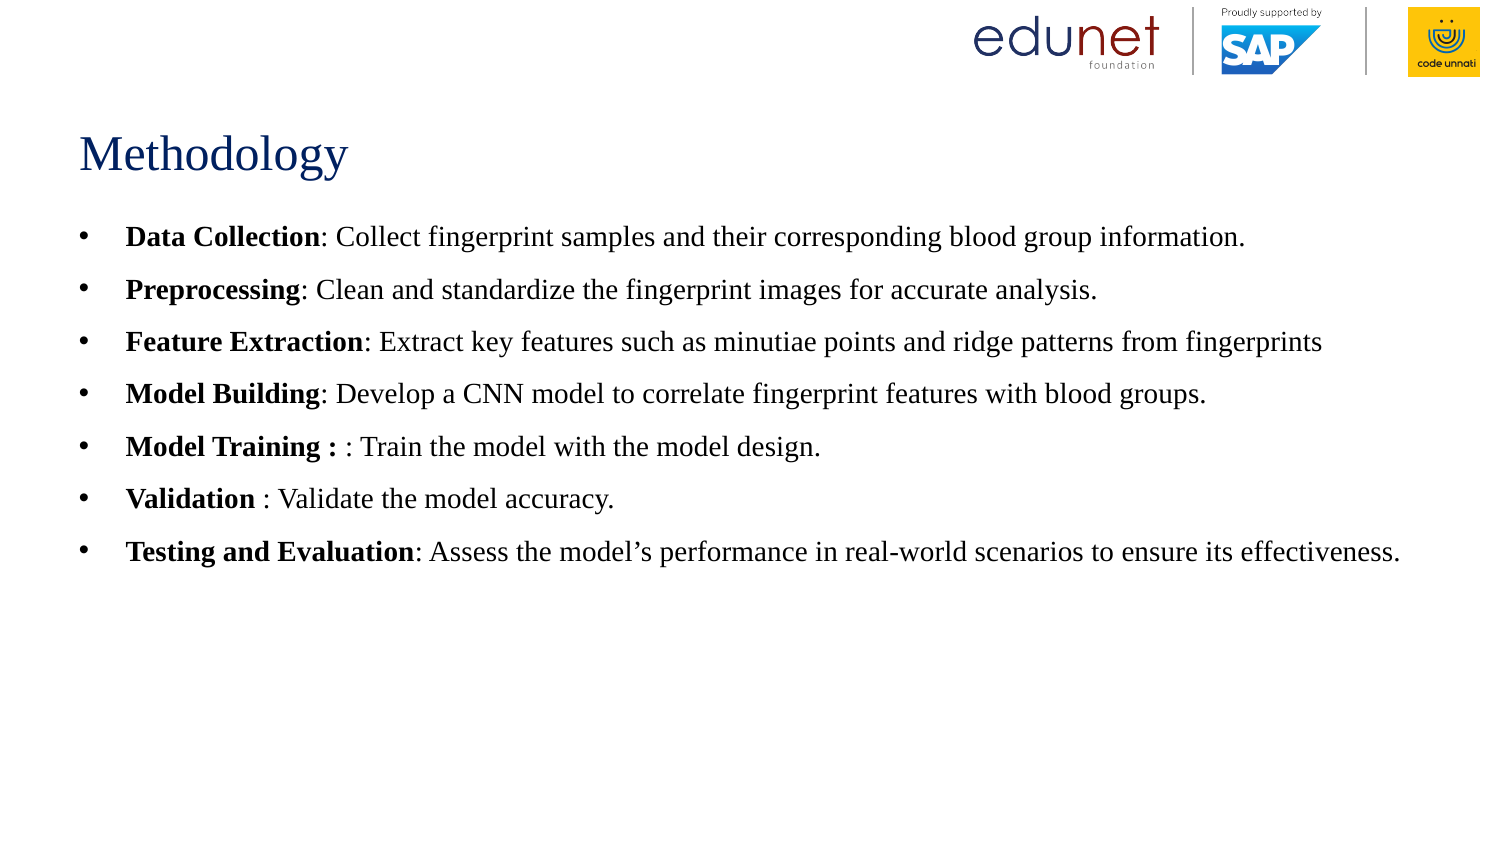

# Methodology

Data Collection: Collect fingerprint samples and their corresponding blood group information.
Preprocessing: Clean and standardize the fingerprint images for accurate analysis.
Feature Extraction: Extract key features such as minutiae points and ridge patterns from fingerprints
Model Building: Develop a CNN model to correlate fingerprint features with blood groups.
Model Training : : Train the model with the model design.
Validation : Validate the model accuracy.
Testing and Evaluation: Assess the model’s performance in real-world scenarios to ensure its effectiveness.